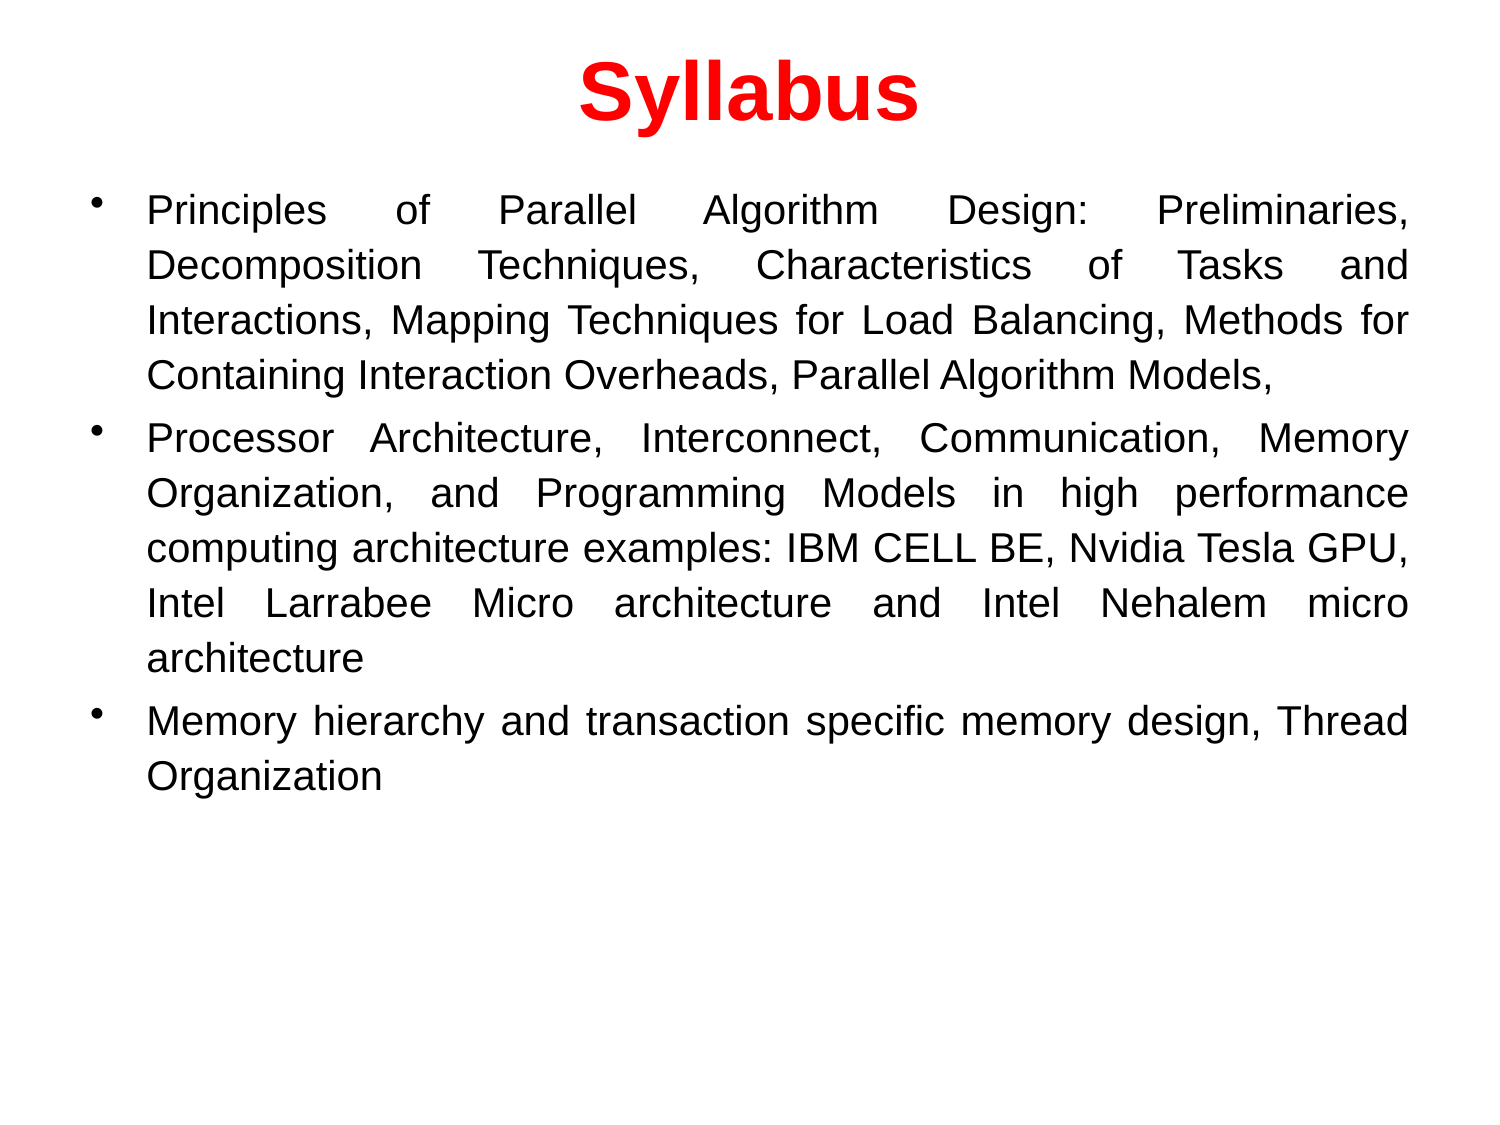

# Syllabus
Principles of Parallel Algorithm Design: Preliminaries, Decomposition Techniques, Characteristics of Tasks and Interactions, Mapping Techniques for Load Balancing, Methods for Containing Interaction Overheads, Parallel Algorithm Models,
Processor Architecture, Interconnect, Communication, Memory Organization, and Programming Models in high performance computing architecture examples: IBM CELL BE, Nvidia Tesla GPU, Intel Larrabee Micro architecture and Intel Nehalem micro architecture
Memory hierarchy and transaction specific memory design, Thread Organization